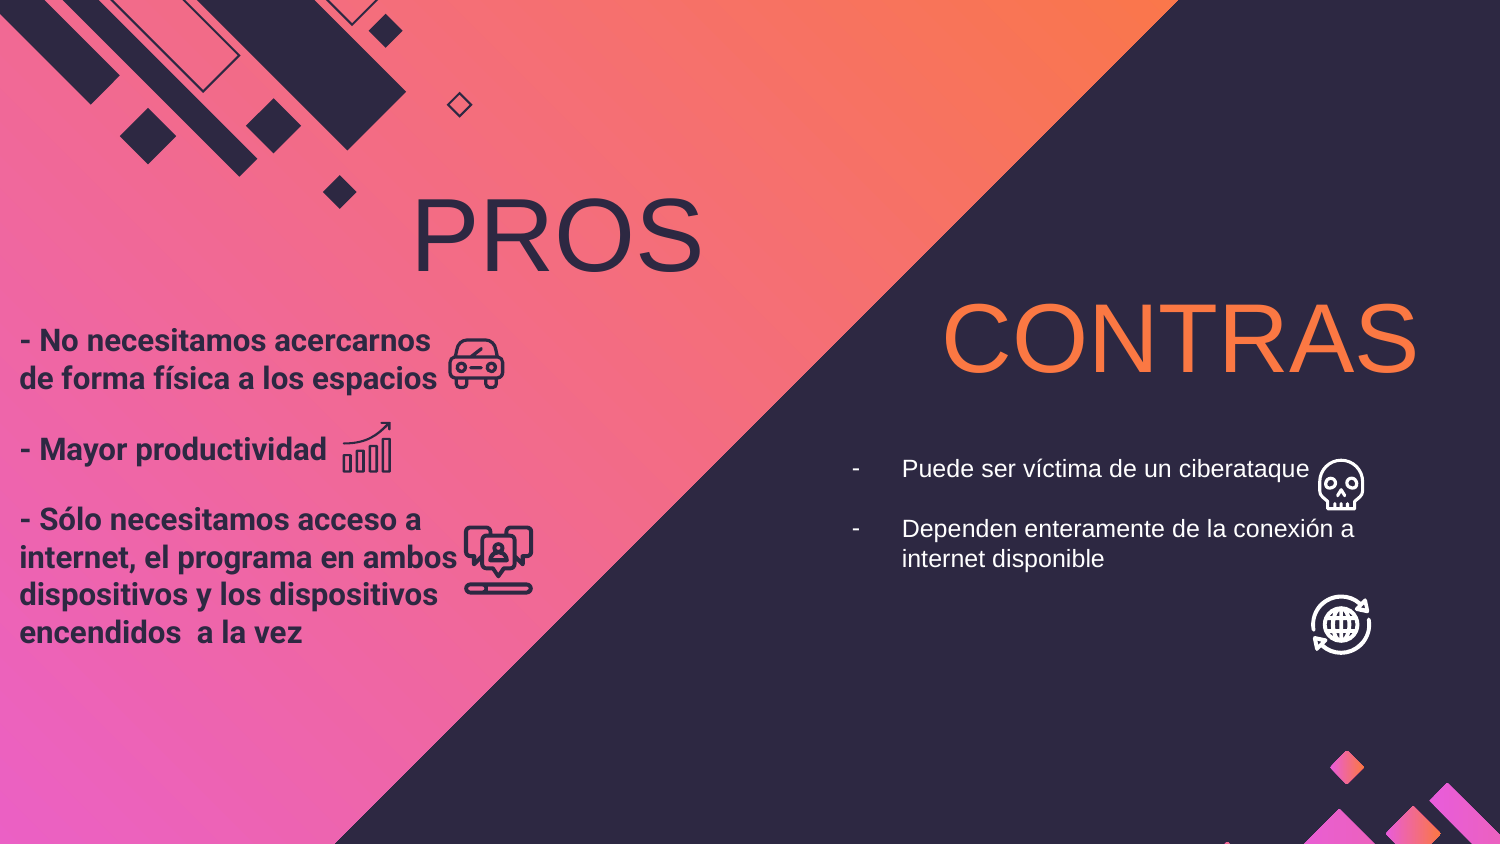

# PROS
CONTRAS
- No necesitamos acercarnos de forma física a los espacios
- Mayor productividad
- Sólo necesitamos acceso a internet, el programa en ambos dispositivos y los dispositivos encendidos  a la vez

Puede ser víctima de un ciberataque

Dependen enteramente de la conexión a internet disponible